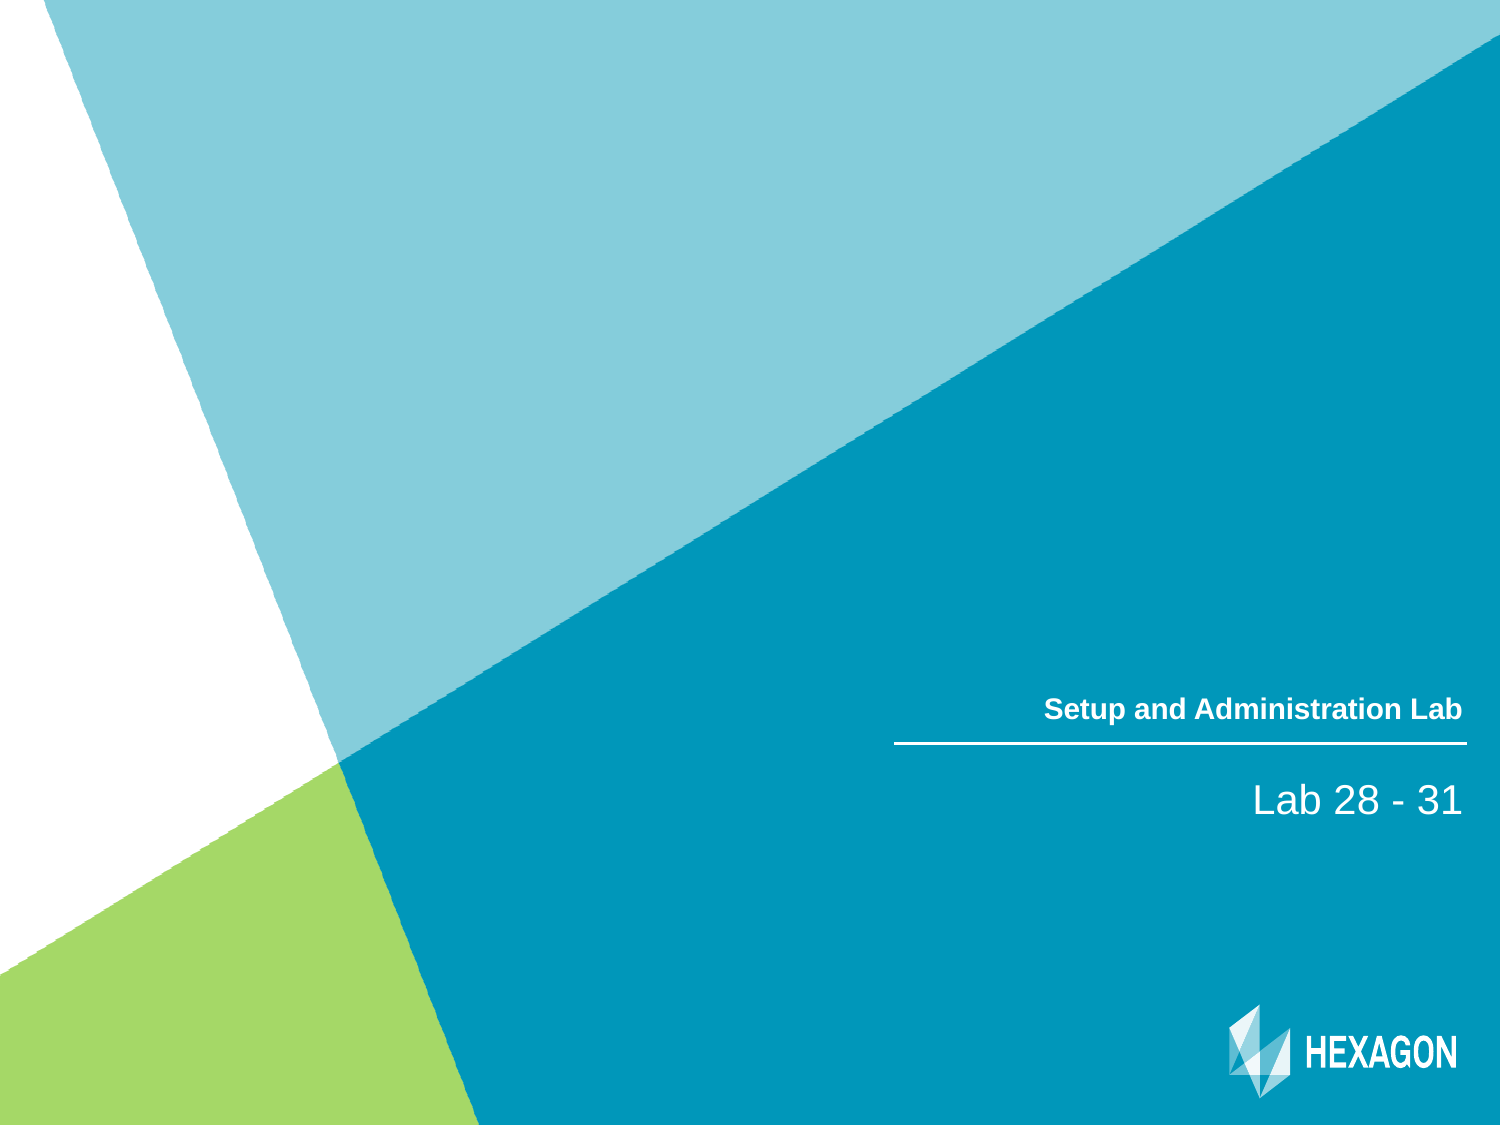

# Setup and Administration Lab
Lab 28 - 31